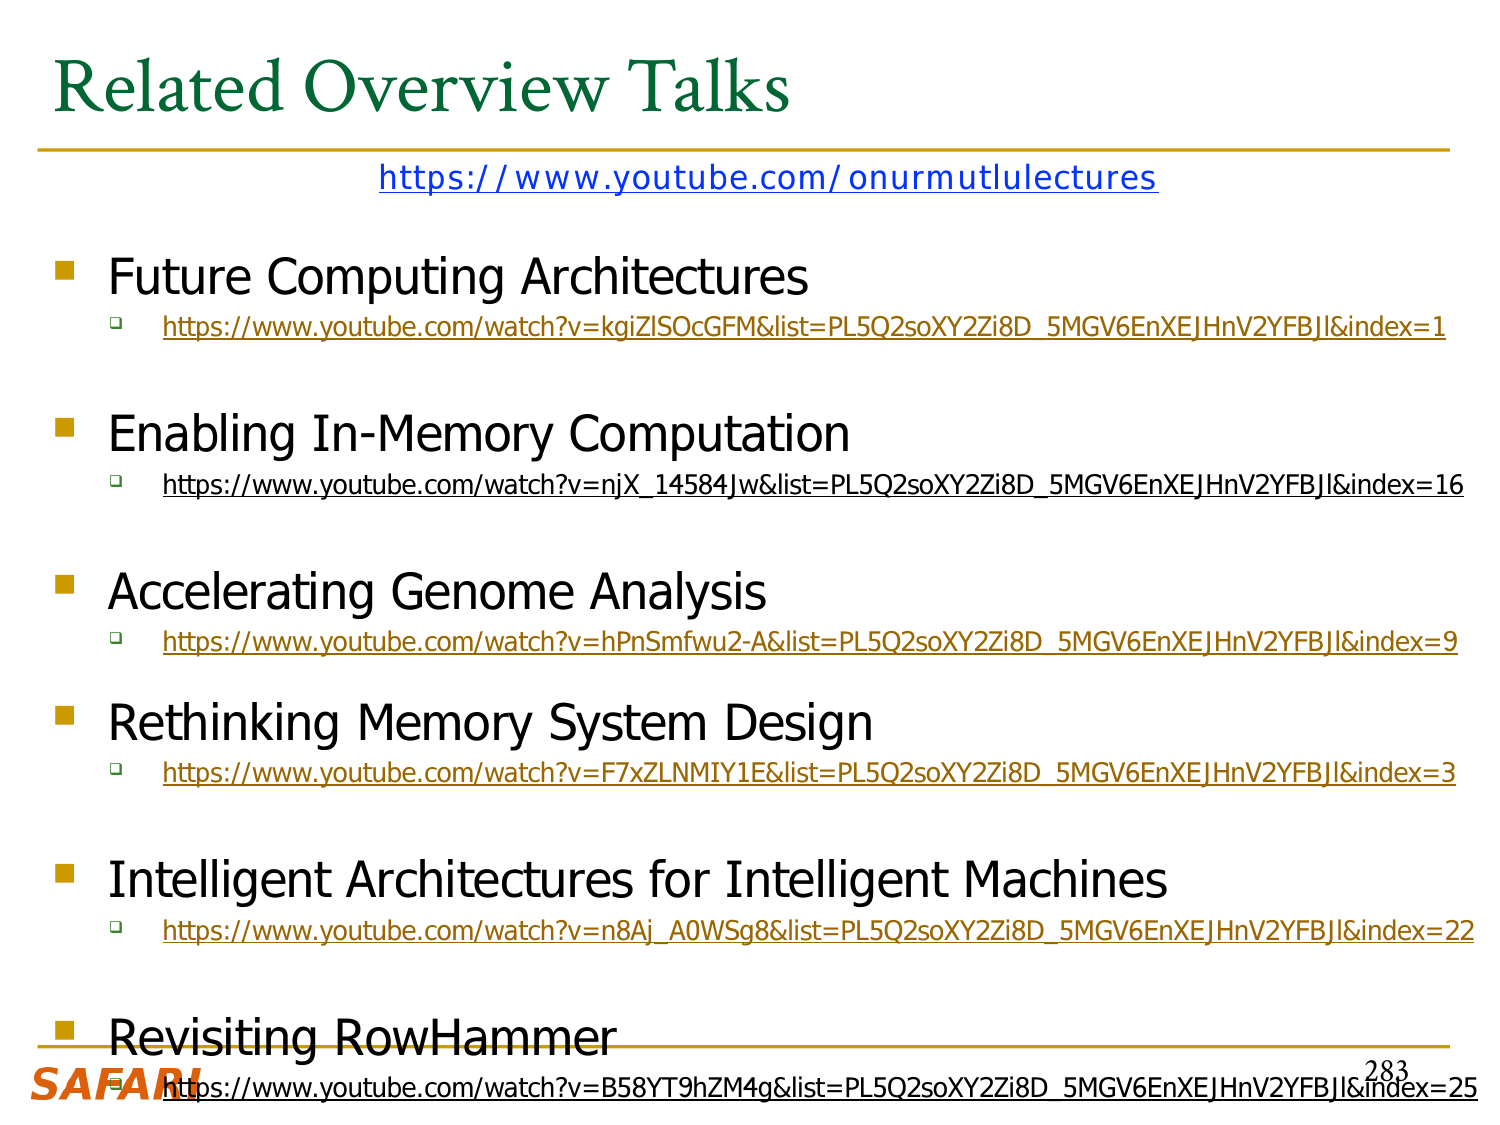

# Related Overview Talks
https://www.youtube.com/onurmutlulectures

Future Computing Architectures
https://www.youtube.com/watch?v=kgiZlSOcGFM&list=PL5Q2soXY2Zi8D_5MGV6EnXEJHnV2YFBJl&index=1

Enabling In-Memory Computation
https://www.youtube.com/watch?v=njX_14584Jw&list=PL5Q2soXY2Zi8D_5MGV6EnXEJHnV2YFBJl&index=16

Accelerating Genome Analysis
https://www.youtube.com/watch?v=hPnSmfwu2-A&list=PL5Q2soXY2Zi8D_5MGV6EnXEJHnV2YFBJl&index=9

Rethinking Memory System Design
https://www.youtube.com/watch?v=F7xZLNMIY1E&list=PL5Q2soXY2Zi8D_5MGV6EnXEJHnV2YFBJl&index=3

Intelligent Architectures for Intelligent Machines
https://www.youtube.com/watch?v=n8Aj_A0WSg8&list=PL5Q2soXY2Zi8D_5MGV6EnXEJHnV2YFBJl&index=22

Revisiting RowHammer
https://www.youtube.com/watch?v=B58YT9hZM4g&list=PL5Q2soXY2Zi8D_5MGV6EnXEJHnV2YFBJl&index=25
283